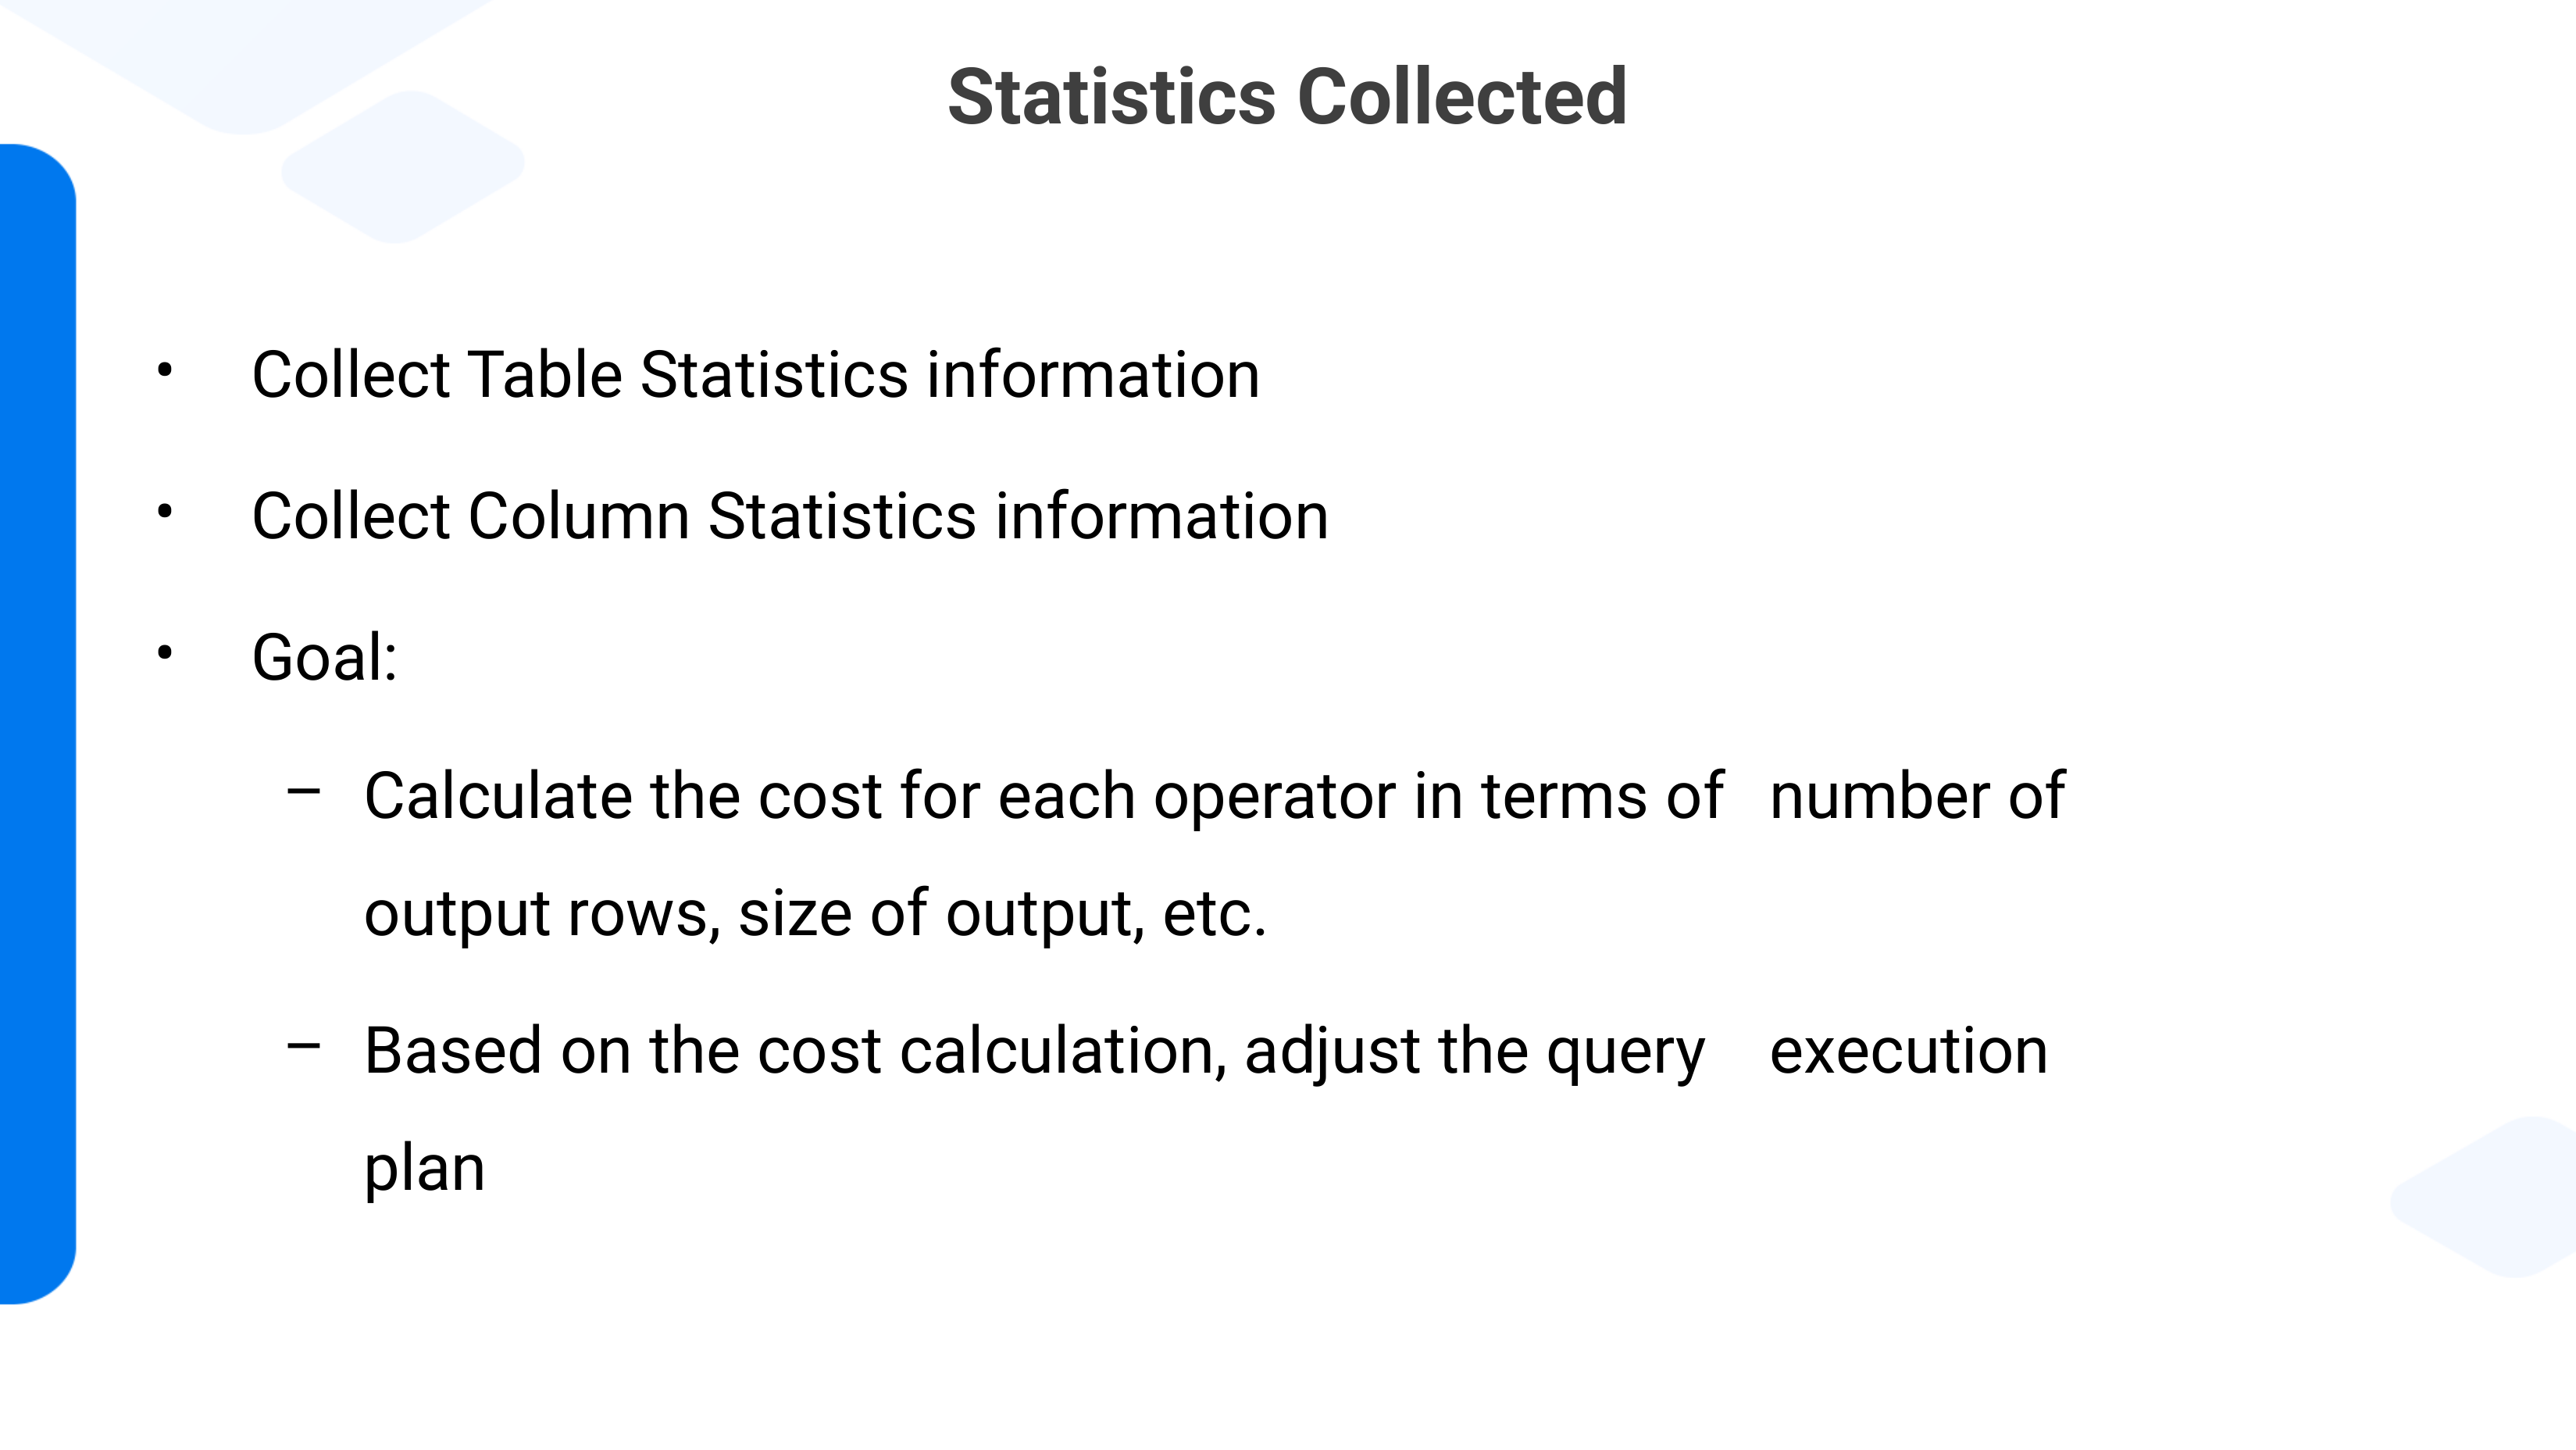

# Statistics Collected
Collect Table Statistics information
Collect Column Statistics information
Goal:
Calculate the cost for each operator in terms of 	number of output rows, size of output, etc.
Based on the cost calculation, adjust the query 	execution plan
Page 74